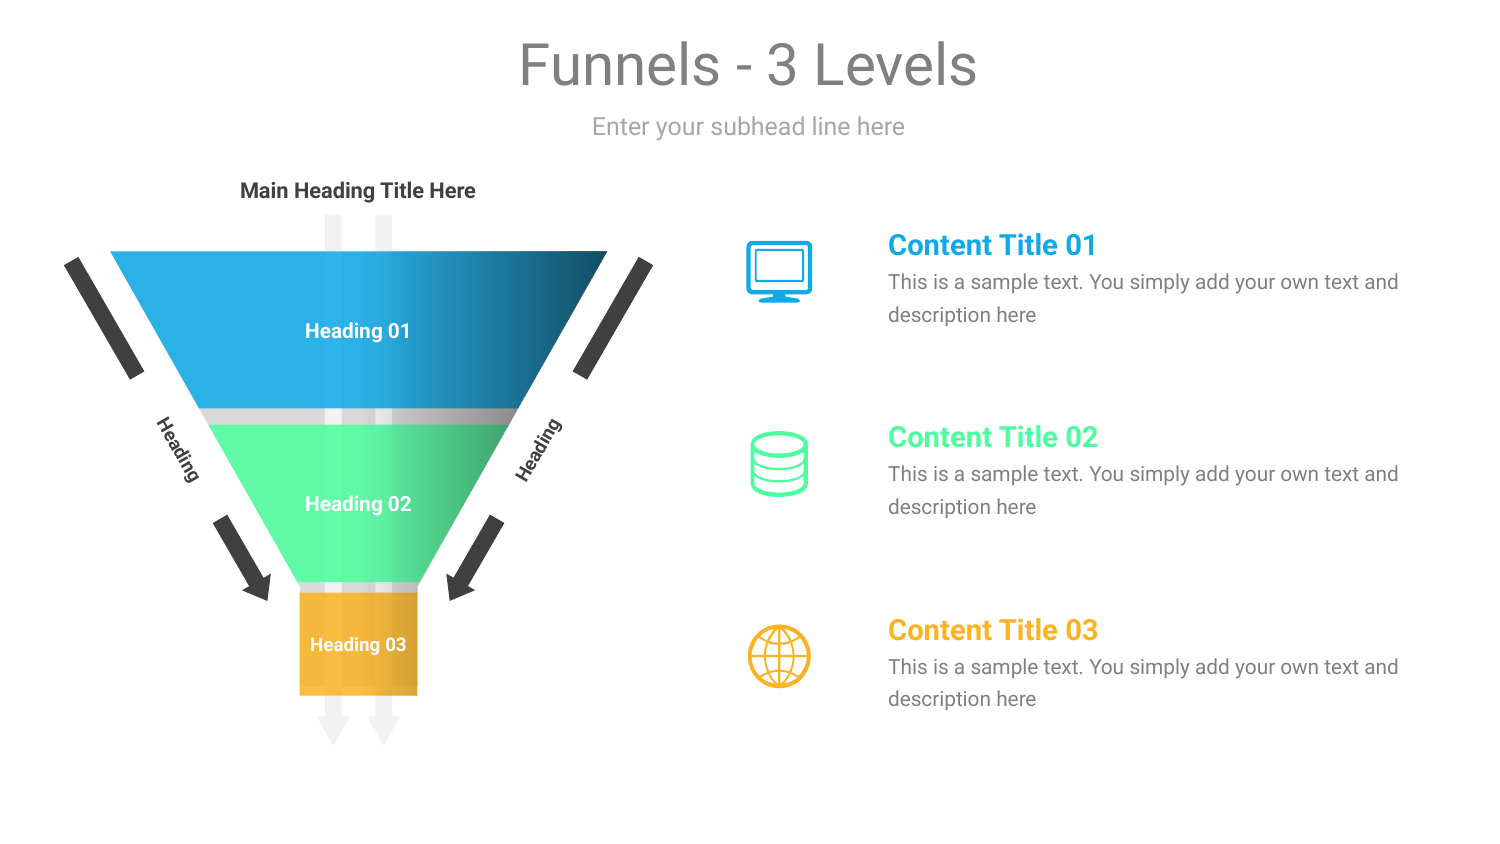

# Funnels - 3 Levels
Enter your subhead line here
Main Heading Title Here

Content Title 01
This is a sample text. You simply add your own text and description here

Heading 01
Content Title 02
This is a sample text. You simply add your own text and description here

Heading
Heading
Heading 02

Content Title 03
This is a sample text. You simply add your own text and description here

Heading 03